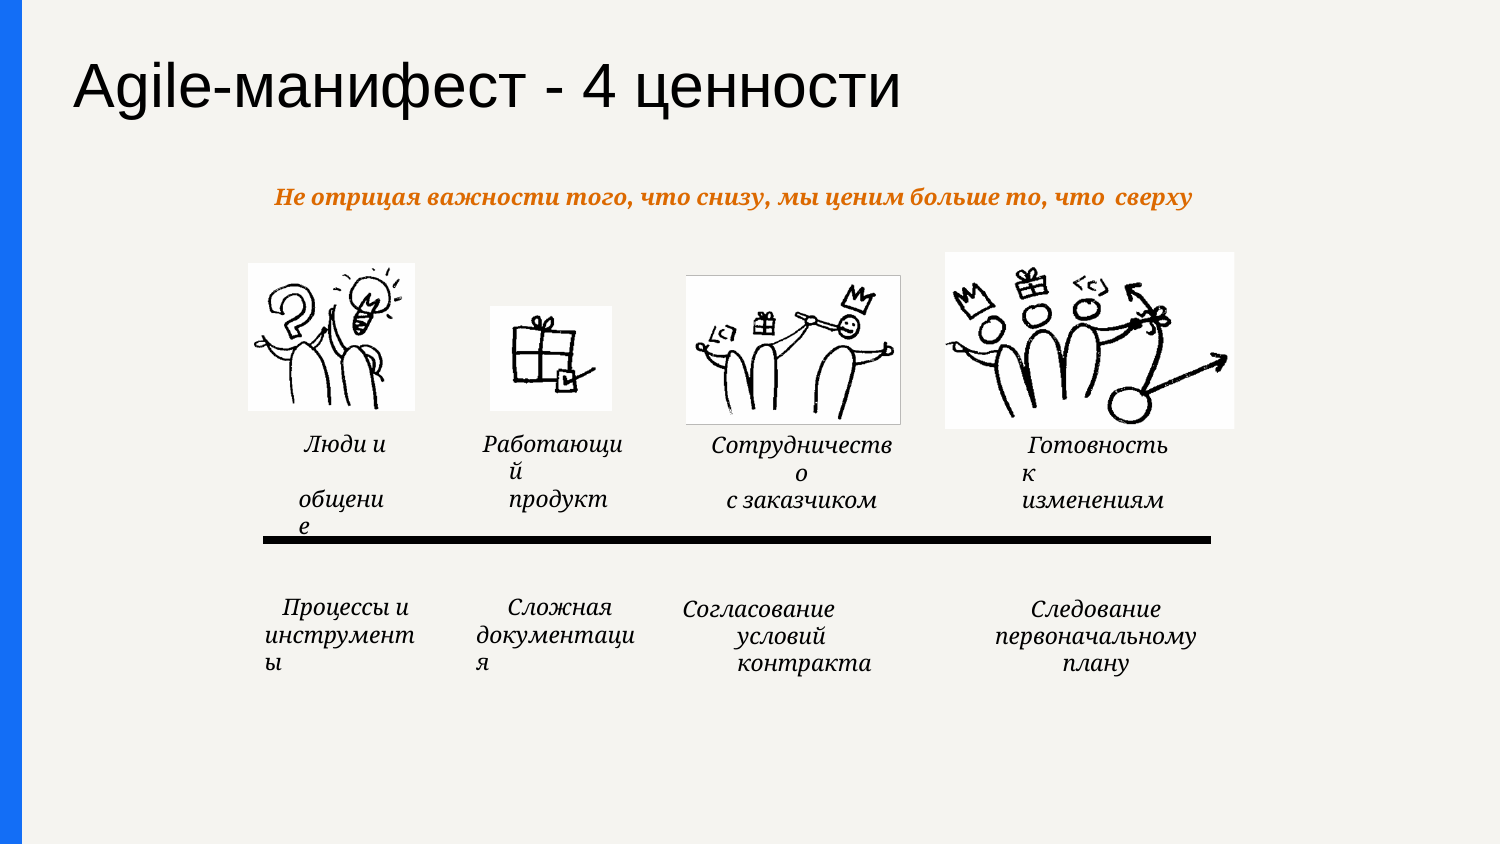

# Agile-манифест - 4 ценности

Не отрицая важности того, что снизу, мы ценим больше то, что сверху

Люди и  общение
Работающий  продукт
Сотрудничество
с заказчиком
Готовность
к изменениям
Процессы и  инструменты
Сложная  документация
Согласование условий  контракта
Следование
первоначальному плану